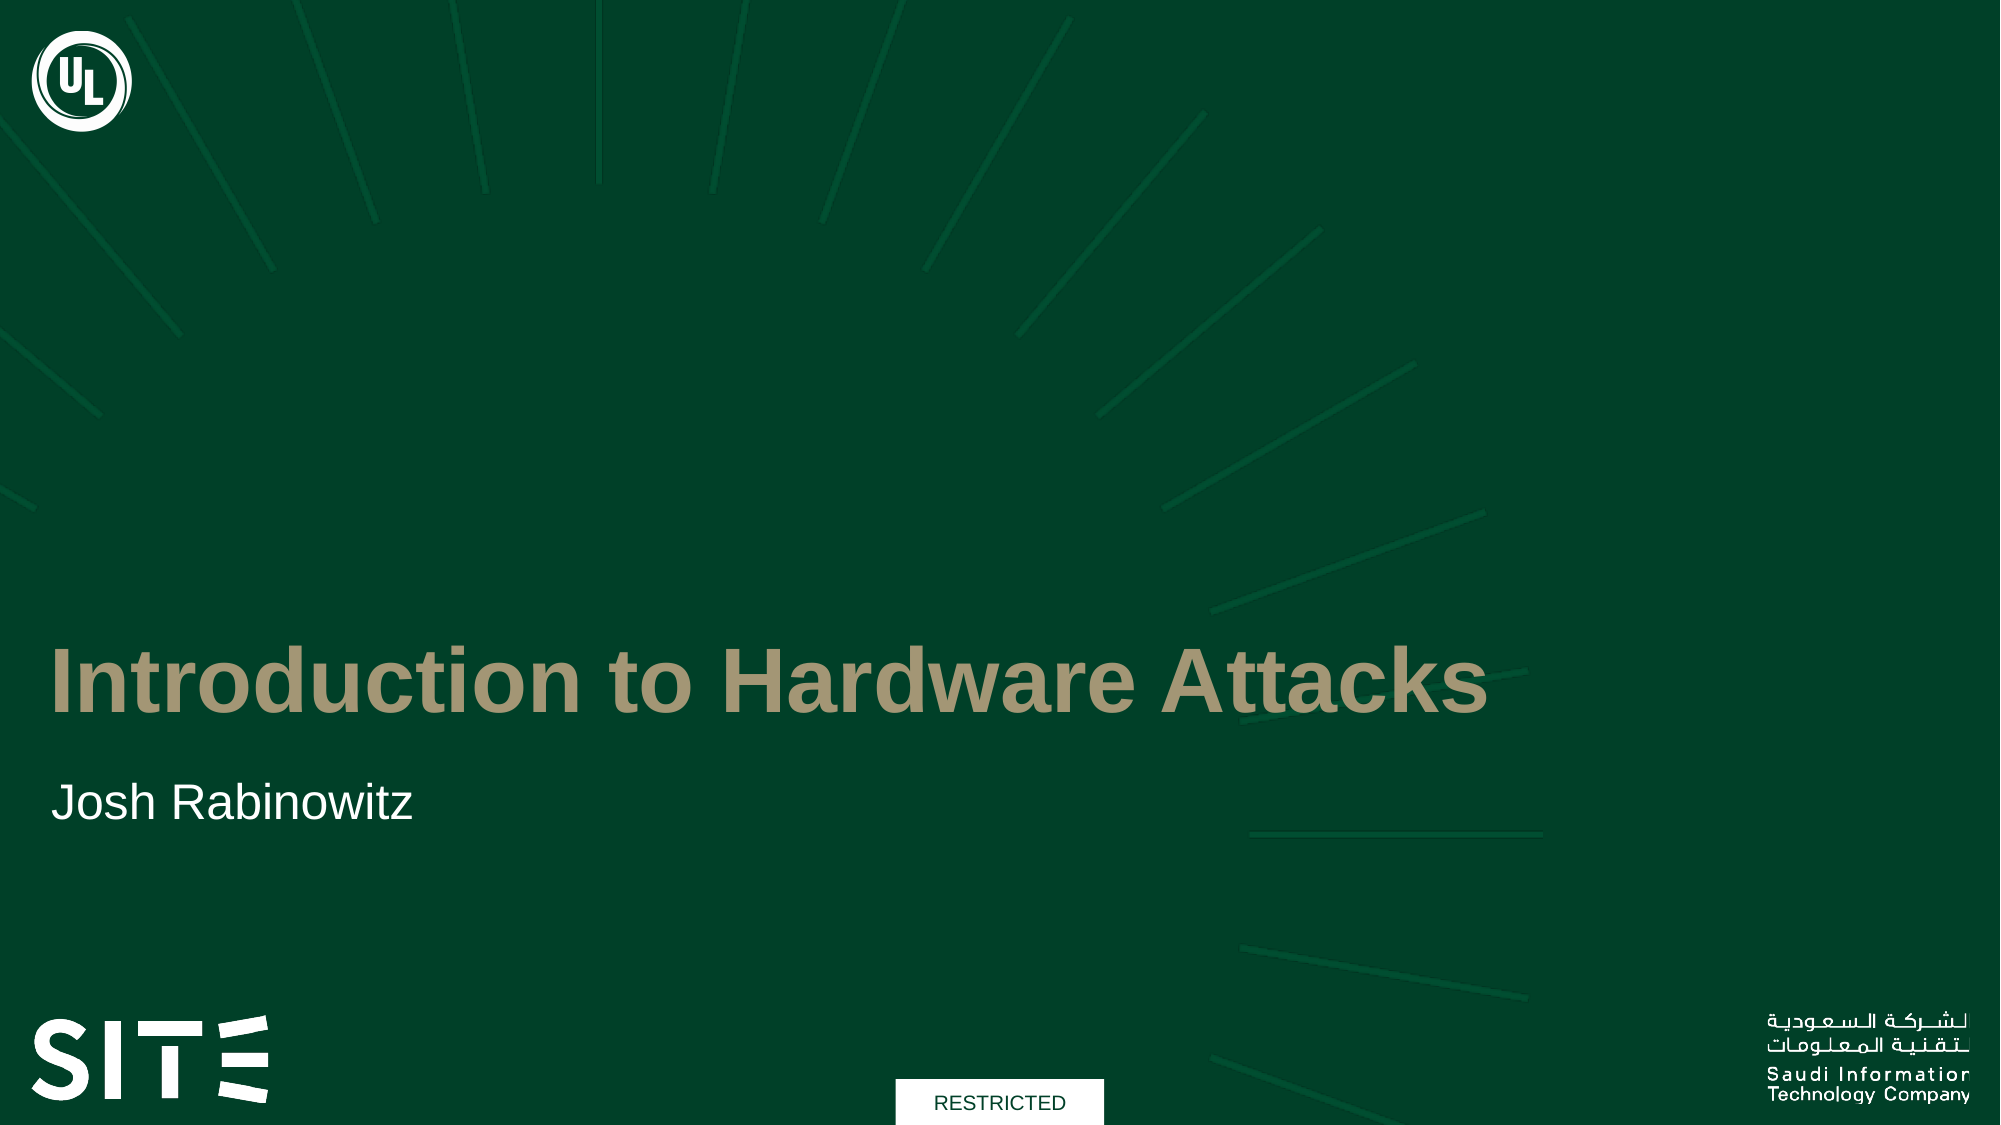

# Introduction to Hardware Attacks
Josh Rabinowitz